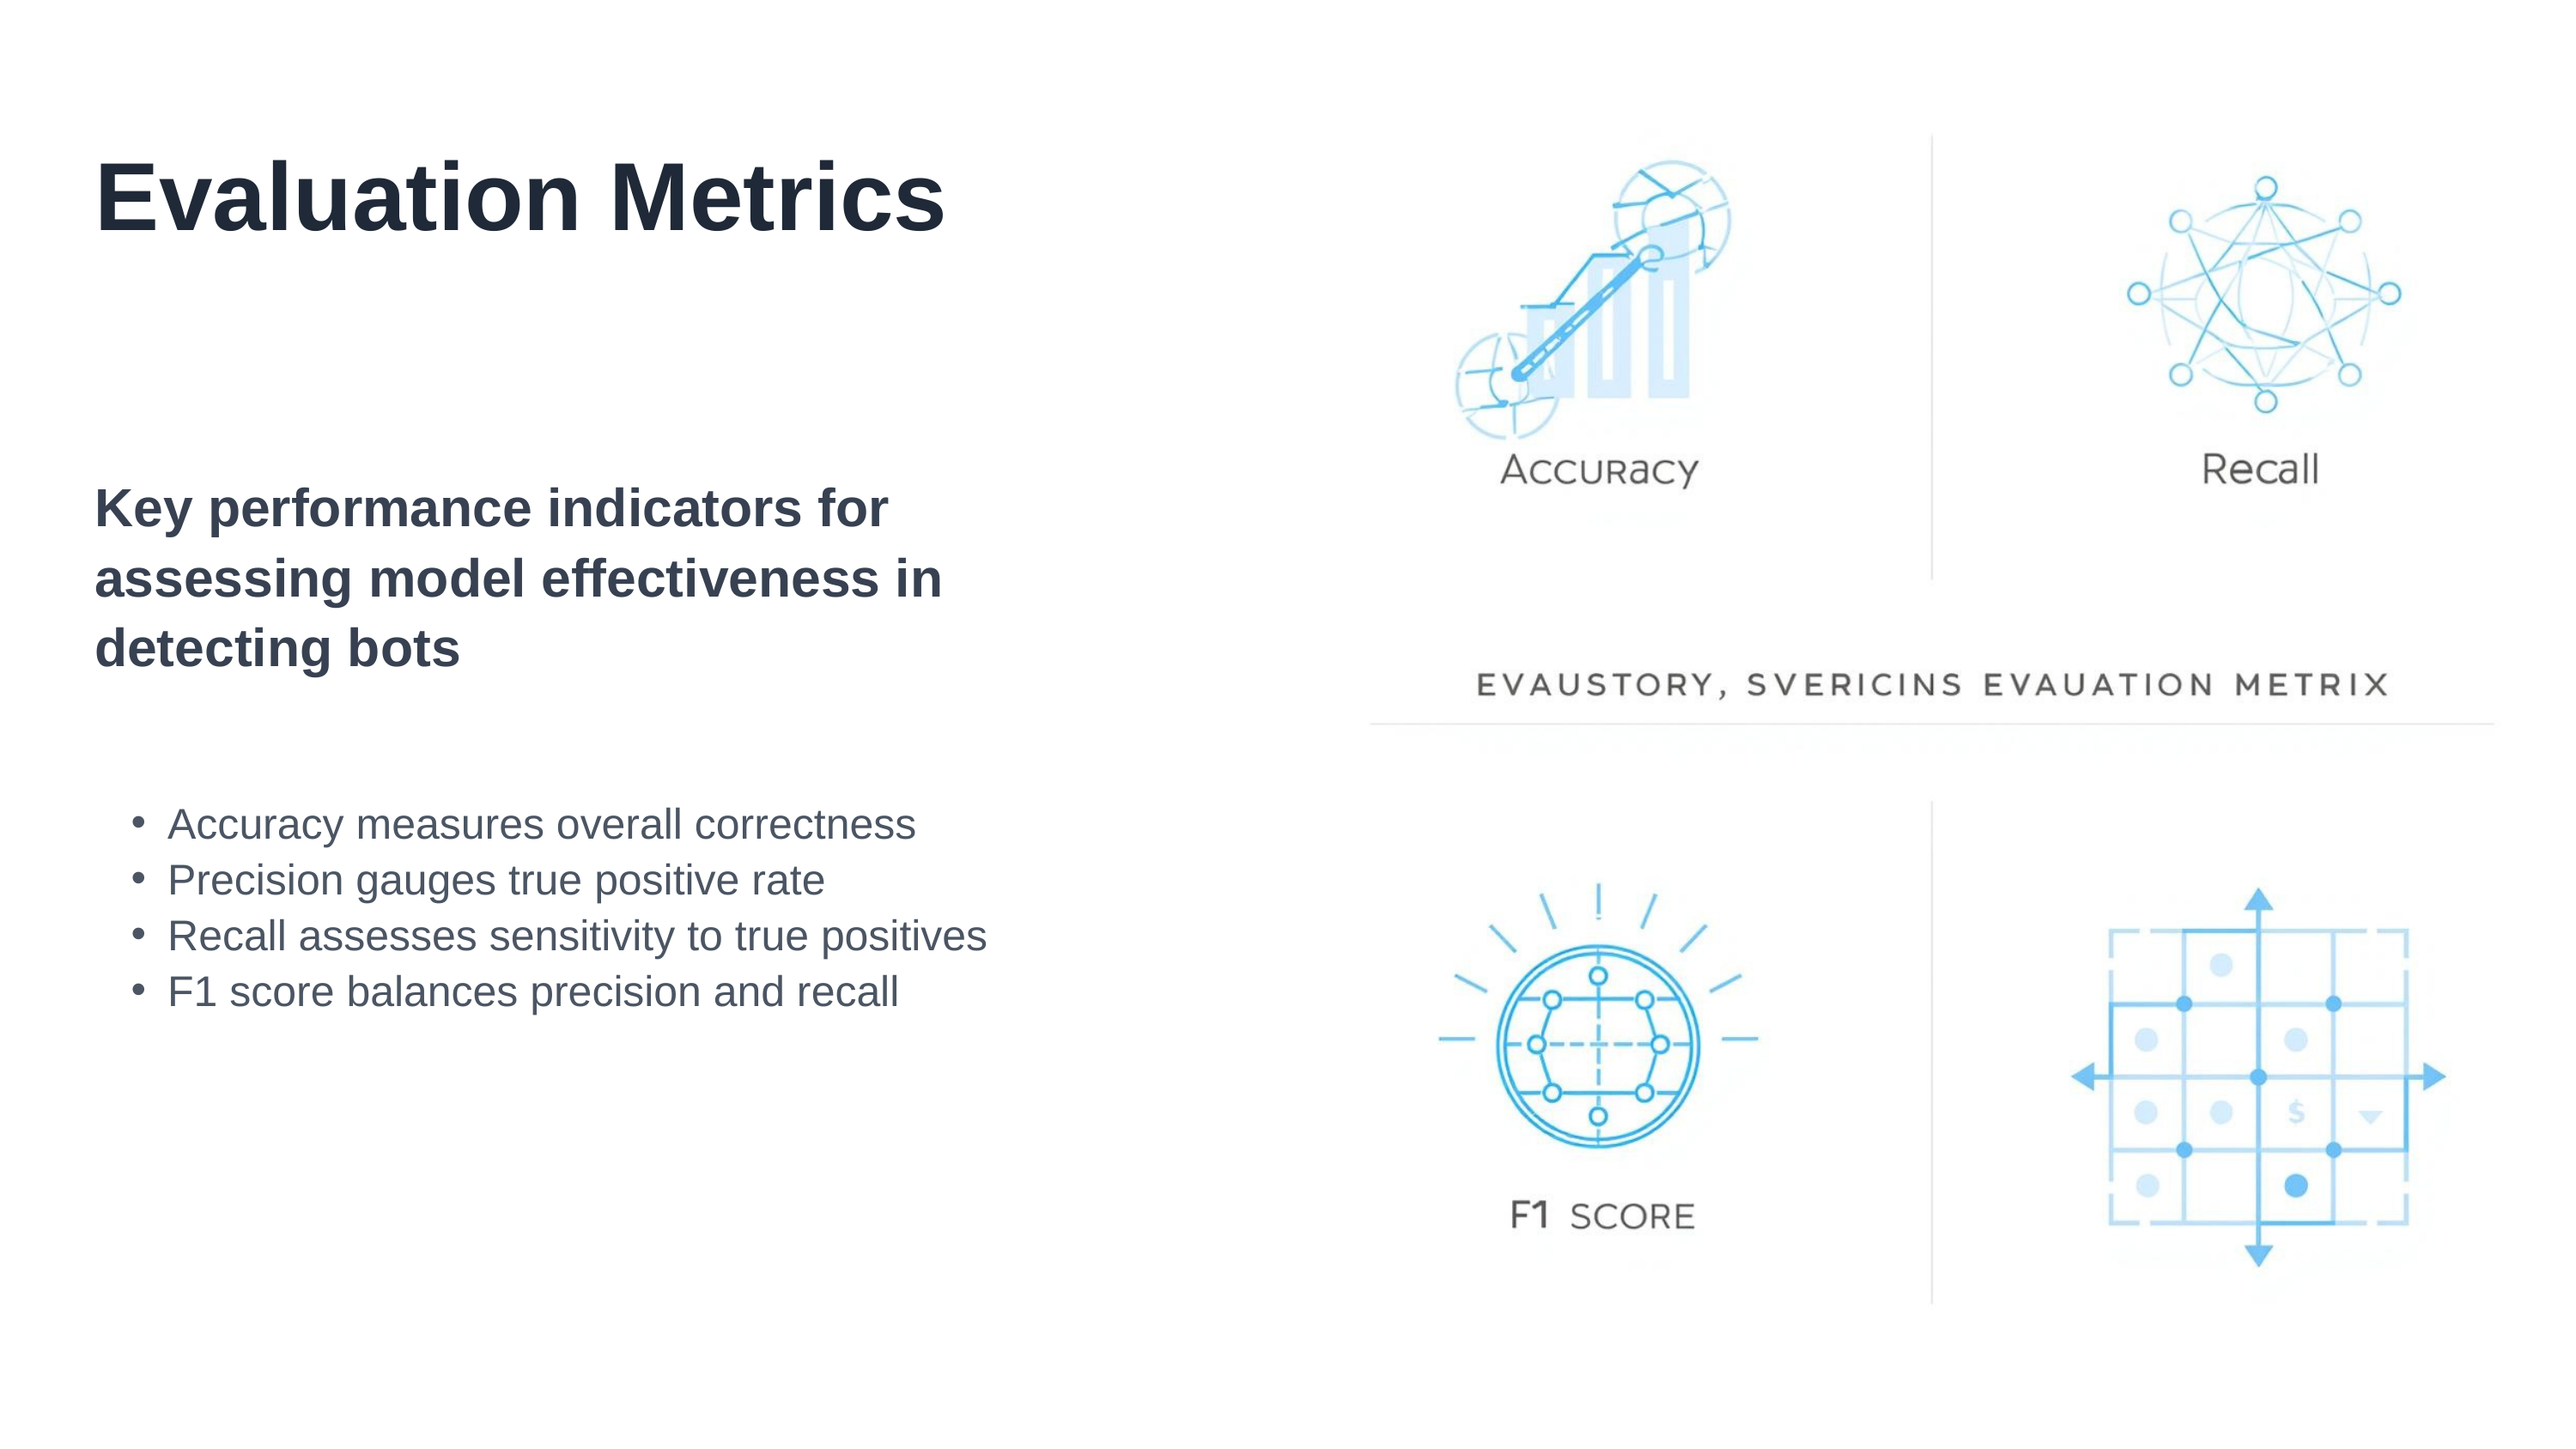

Evaluation Metrics
Key performance indicators for assessing model effectiveness in detecting bots
Accuracy measures overall correctness
Precision gauges true positive rate
Recall assesses sensitivity to true positives
F1 score balances precision and recall